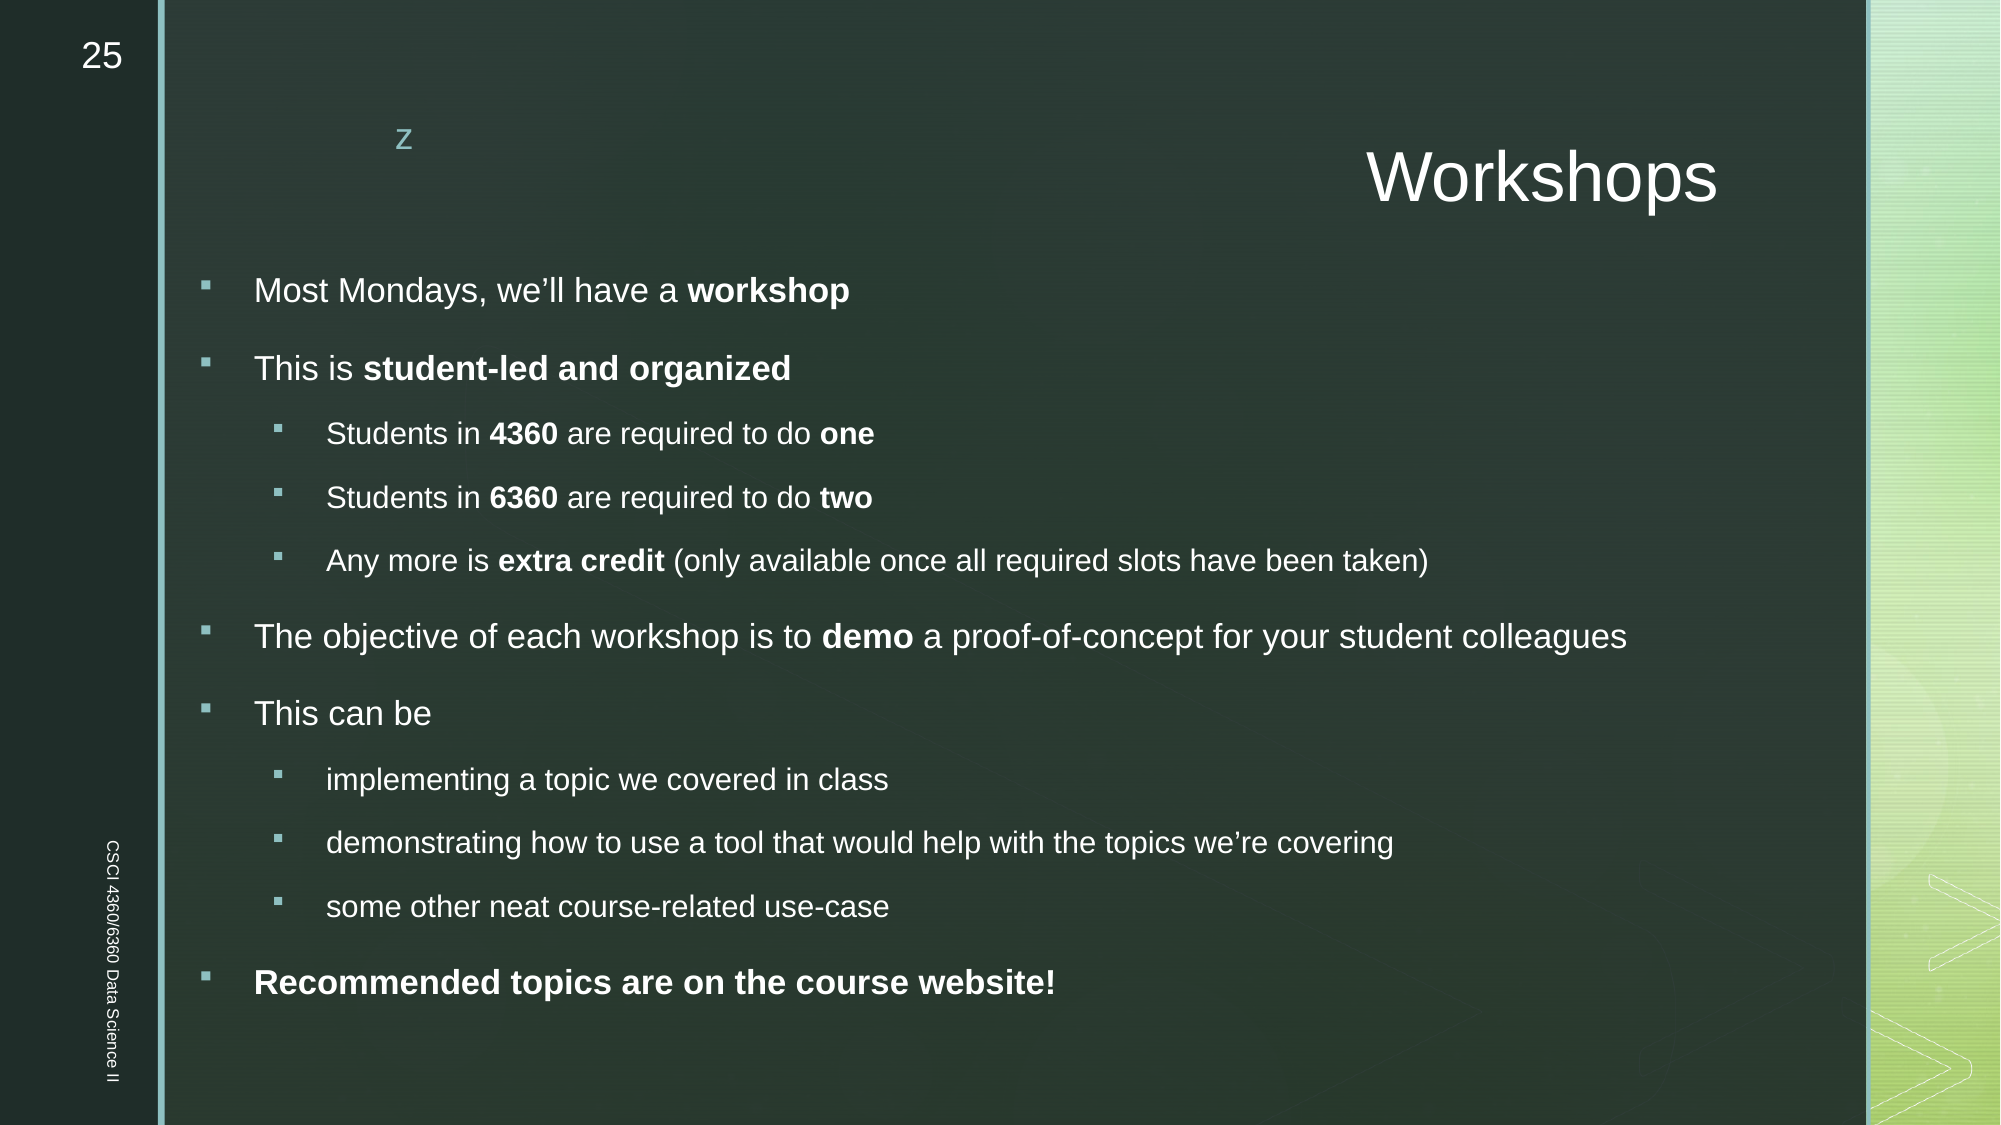

25
# Workshops
Most Mondays, we’ll have a workshop
This is student-led and organized
Students in 4360 are required to do one
Students in 6360 are required to do two
Any more is extra credit (only available once all required slots have been taken)
The objective of each workshop is to demo a proof-of-concept for your student colleagues
This can be
implementing a topic we covered in class
demonstrating how to use a tool that would help with the topics we’re covering
some other neat course-related use-case
Recommended topics are on the course website!
CSCI 4360/6360 Data Science II